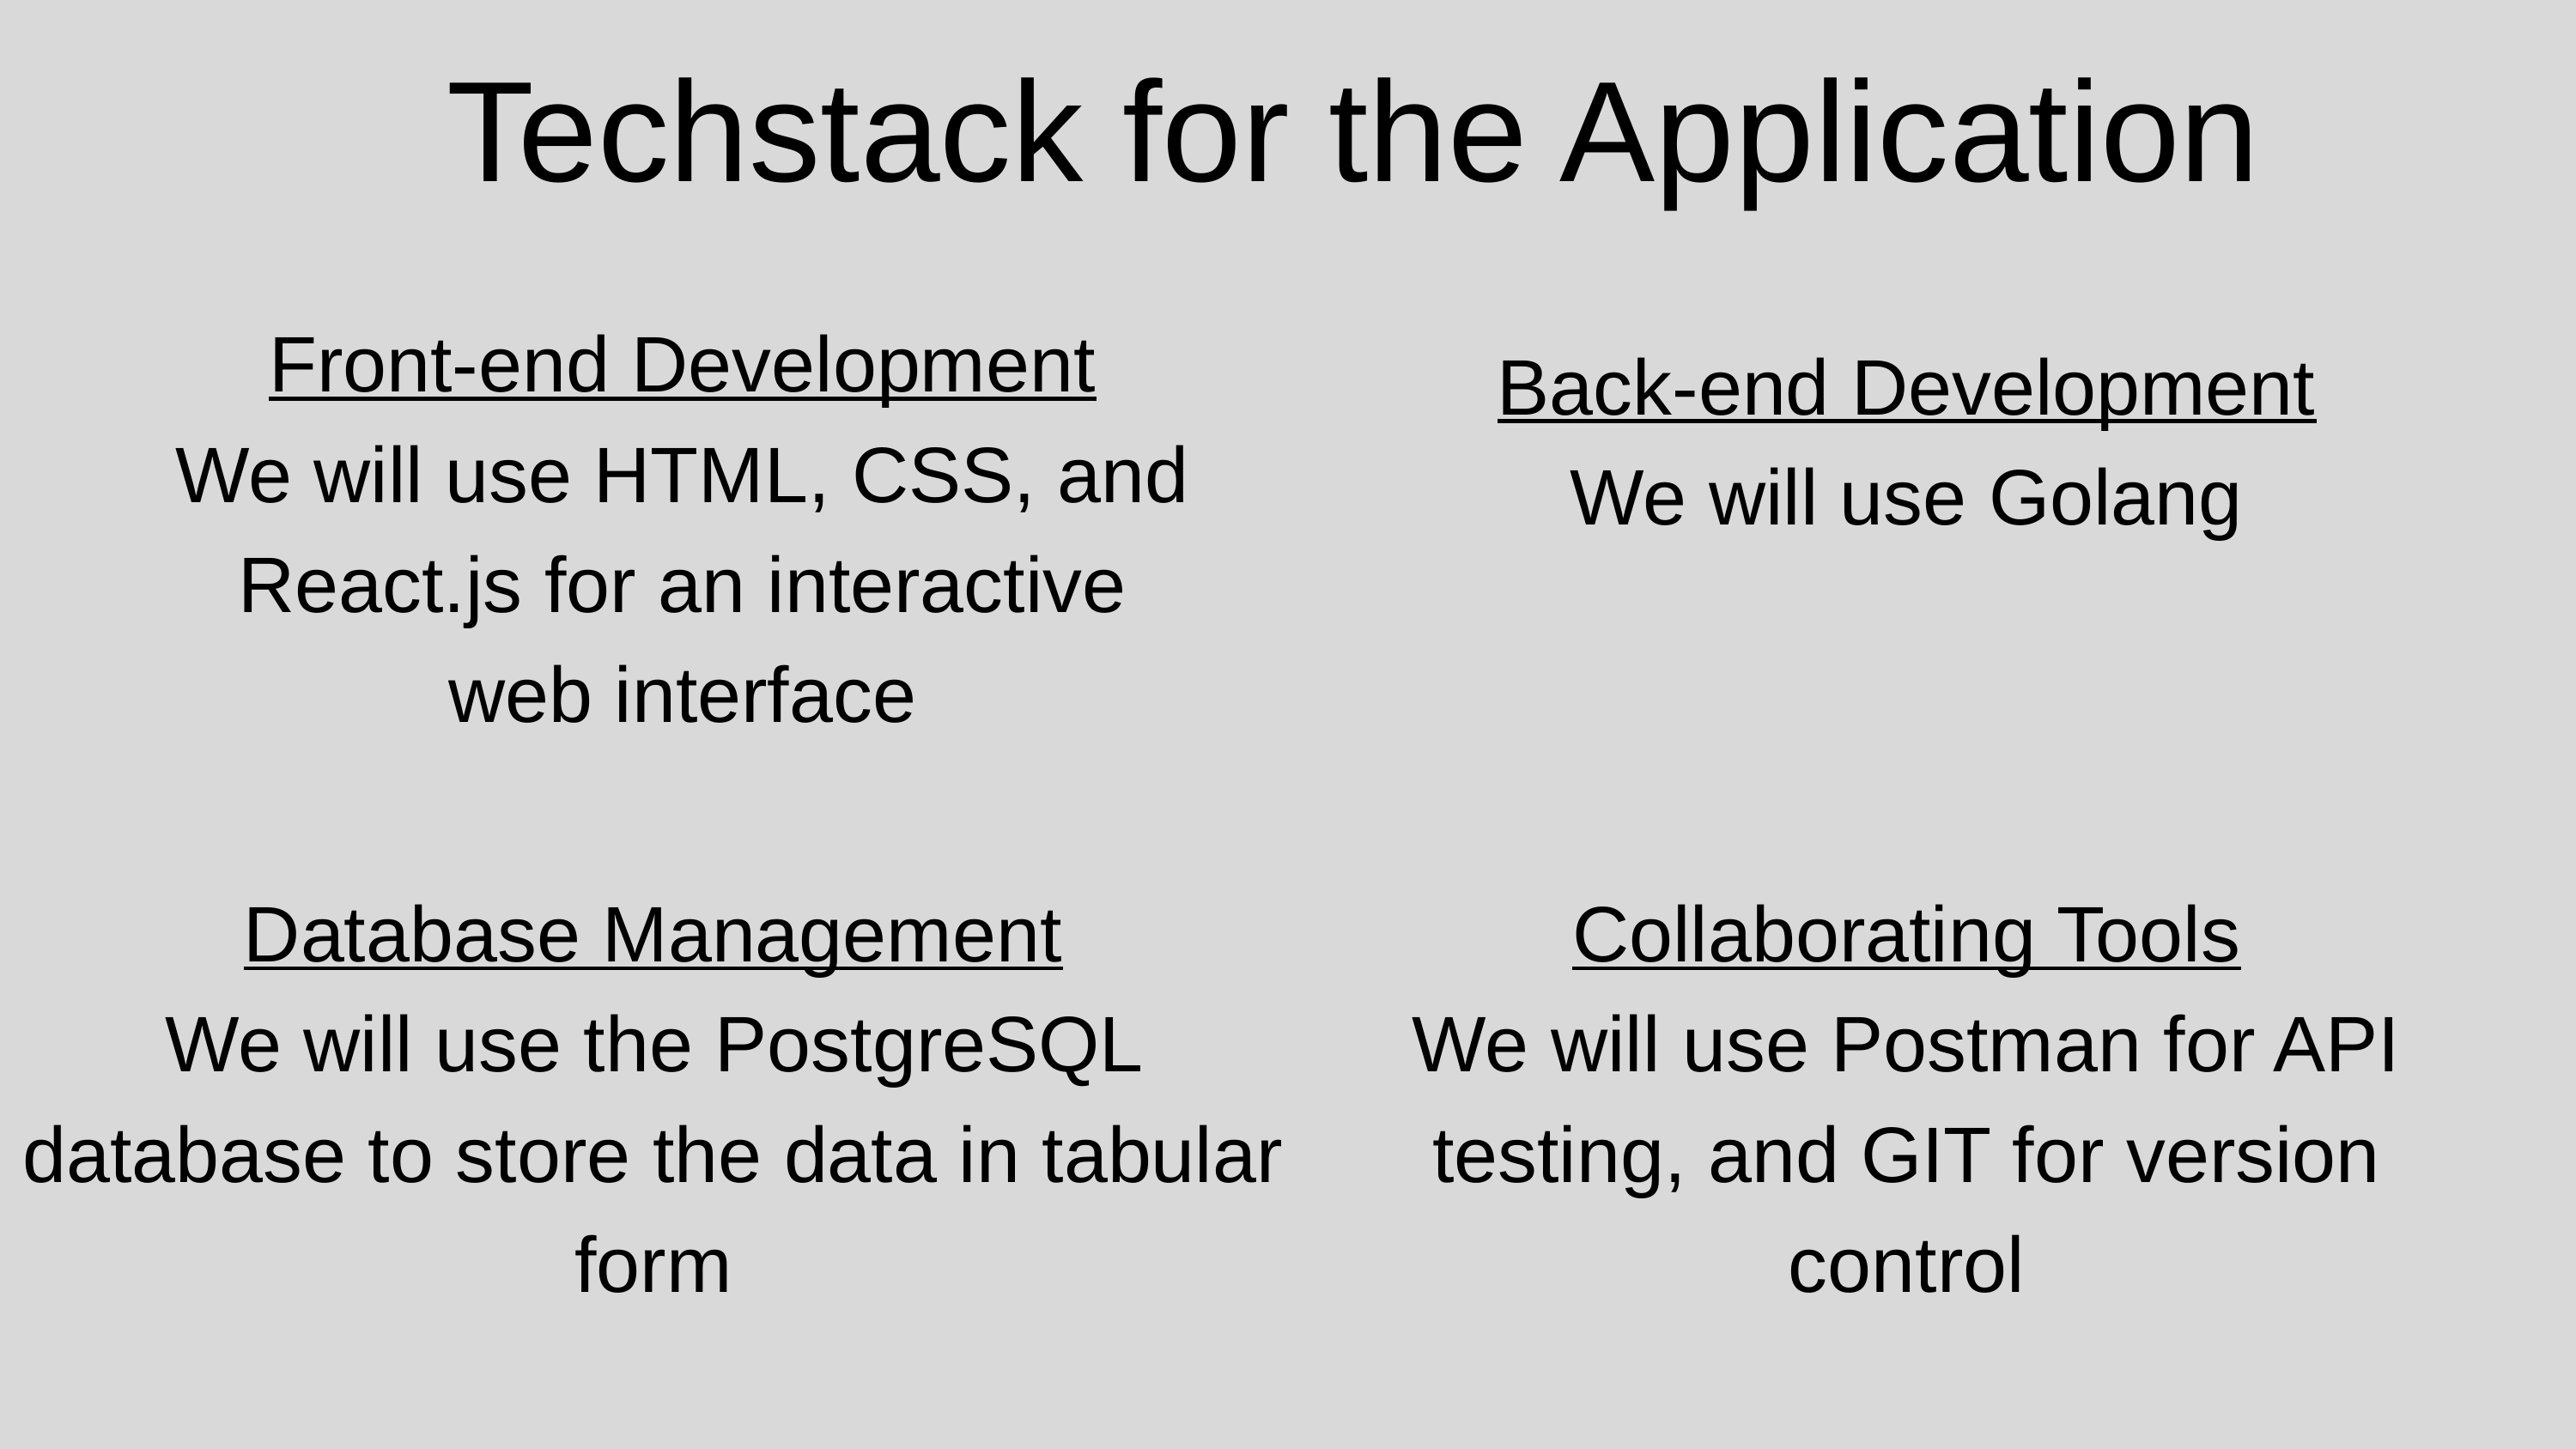

Techstack for the Application
Front-end Development
We will use HTML, CSS, and React.js for an interactive web interface
Back-end Development
We will use Golang
Database Management
We will use the PostgreSQL database to store the data in tabular form
Collaborating Tools
We will use Postman for API testing, and GIT for version control